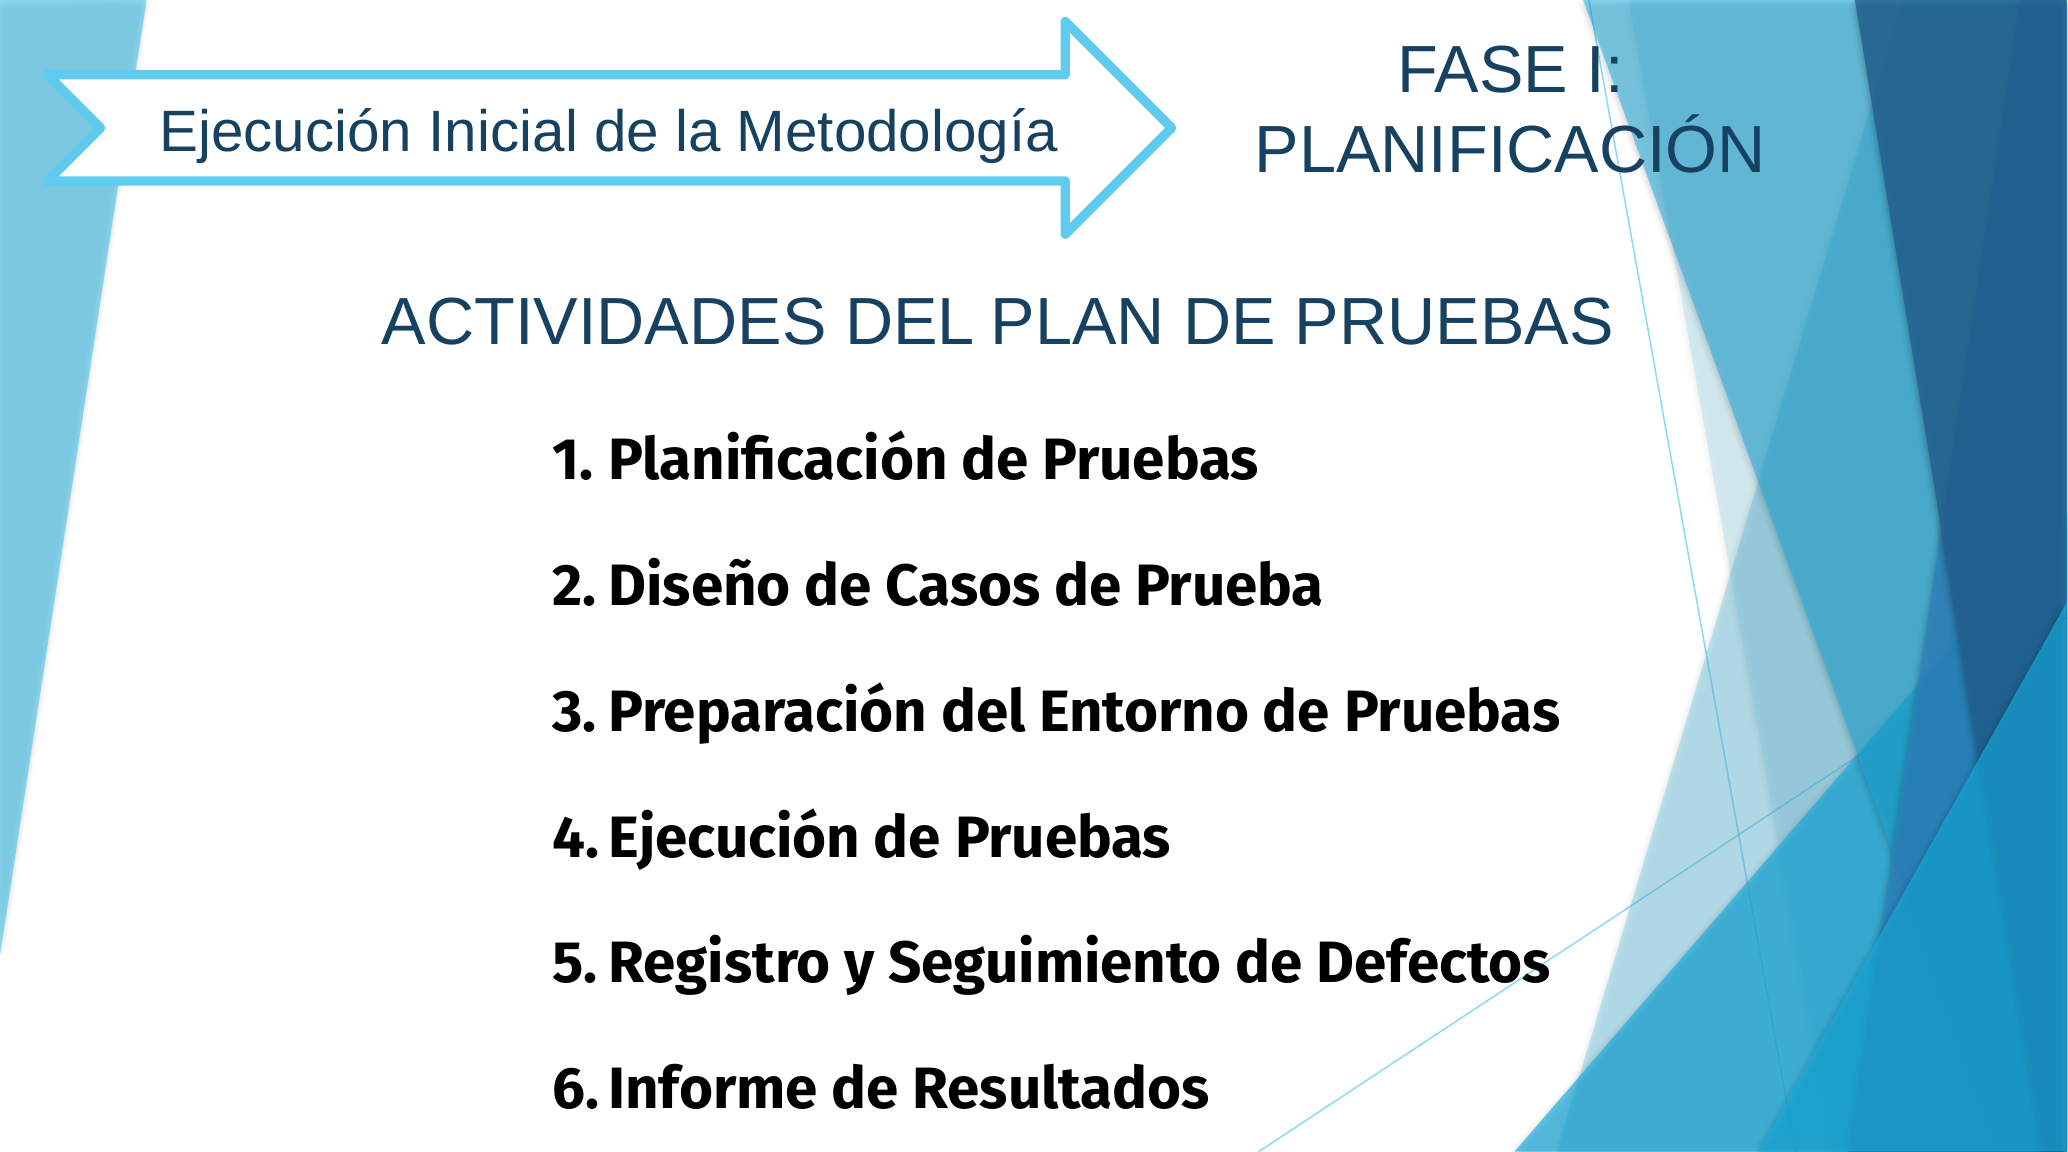

FASE I: PLANIFICACIÓN
Ejecución Inicial de la Metodología
ACTIVIDADES DEL PLAN DE PRUEBAS
Planificación de Pruebas
Diseño de Casos de Prueba
Preparación del Entorno de Pruebas
Ejecución de Pruebas
Registro y Seguimiento de Defectos
Informe de Resultados